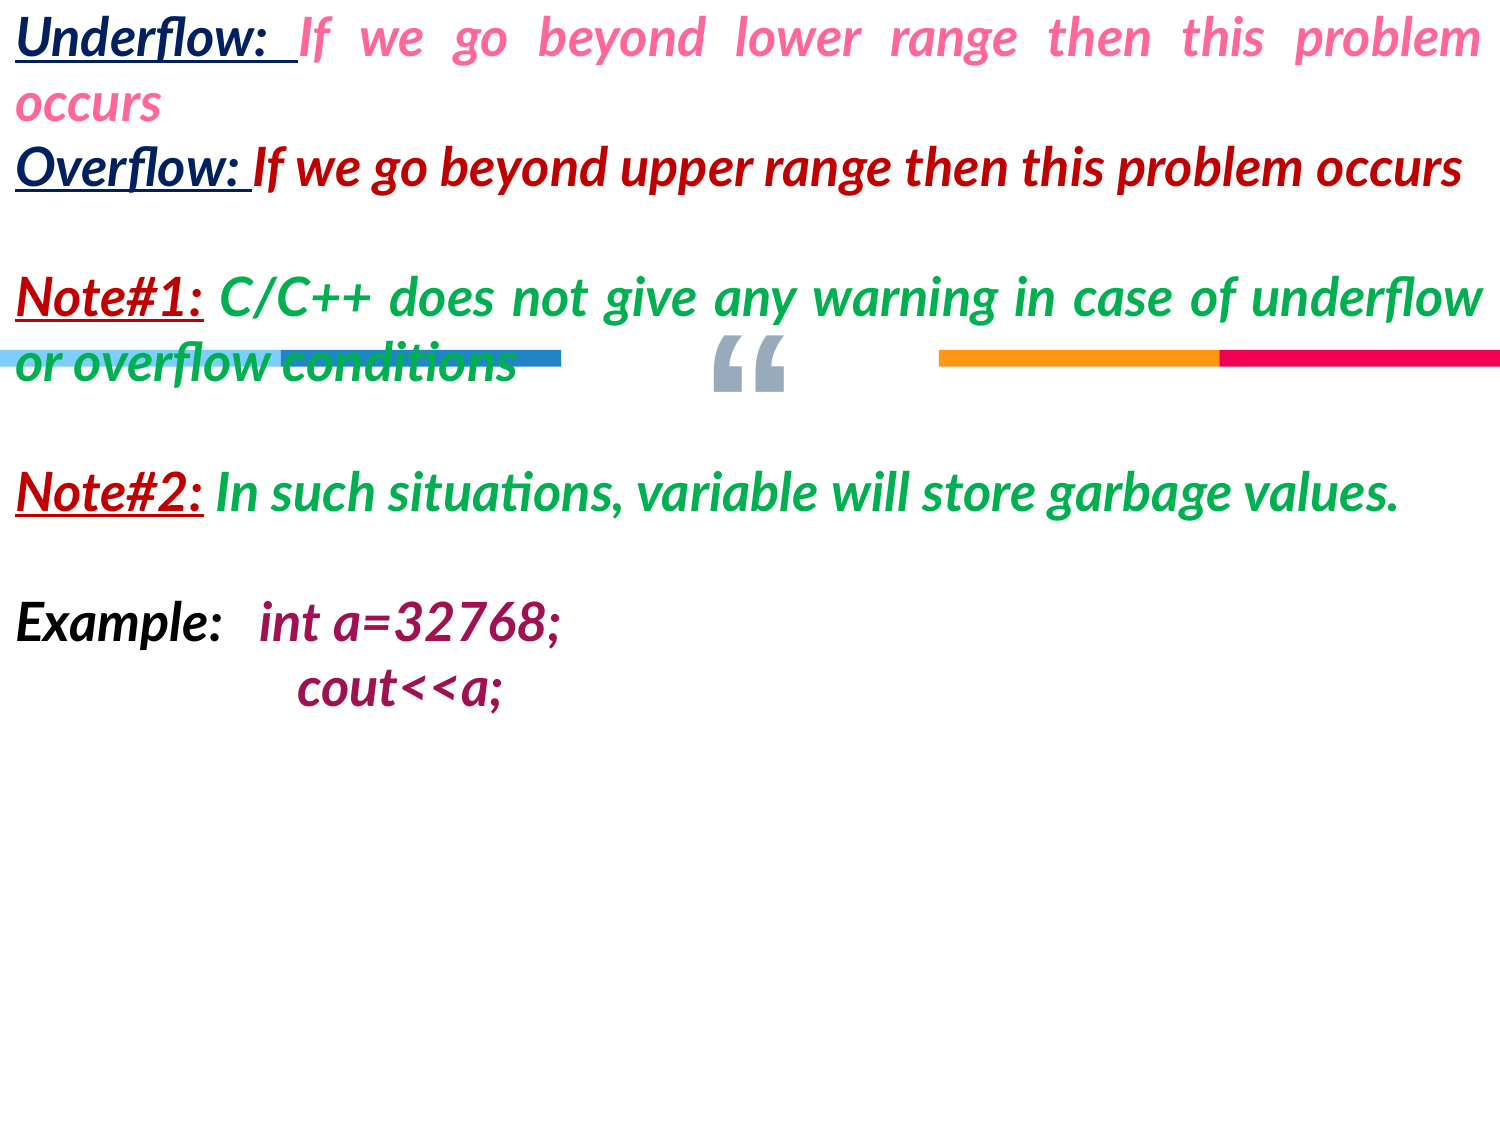

Underflow: If we go beyond lower range then this problem occurs
Overflow: If we go beyond upper range then this problem occurs

Note#1: C/C++ does not give any warning in case of underflow or overflow conditions

Note#2: In such situations, variable will store garbage values.

Example:   int a=32768;
	           cout<<a;